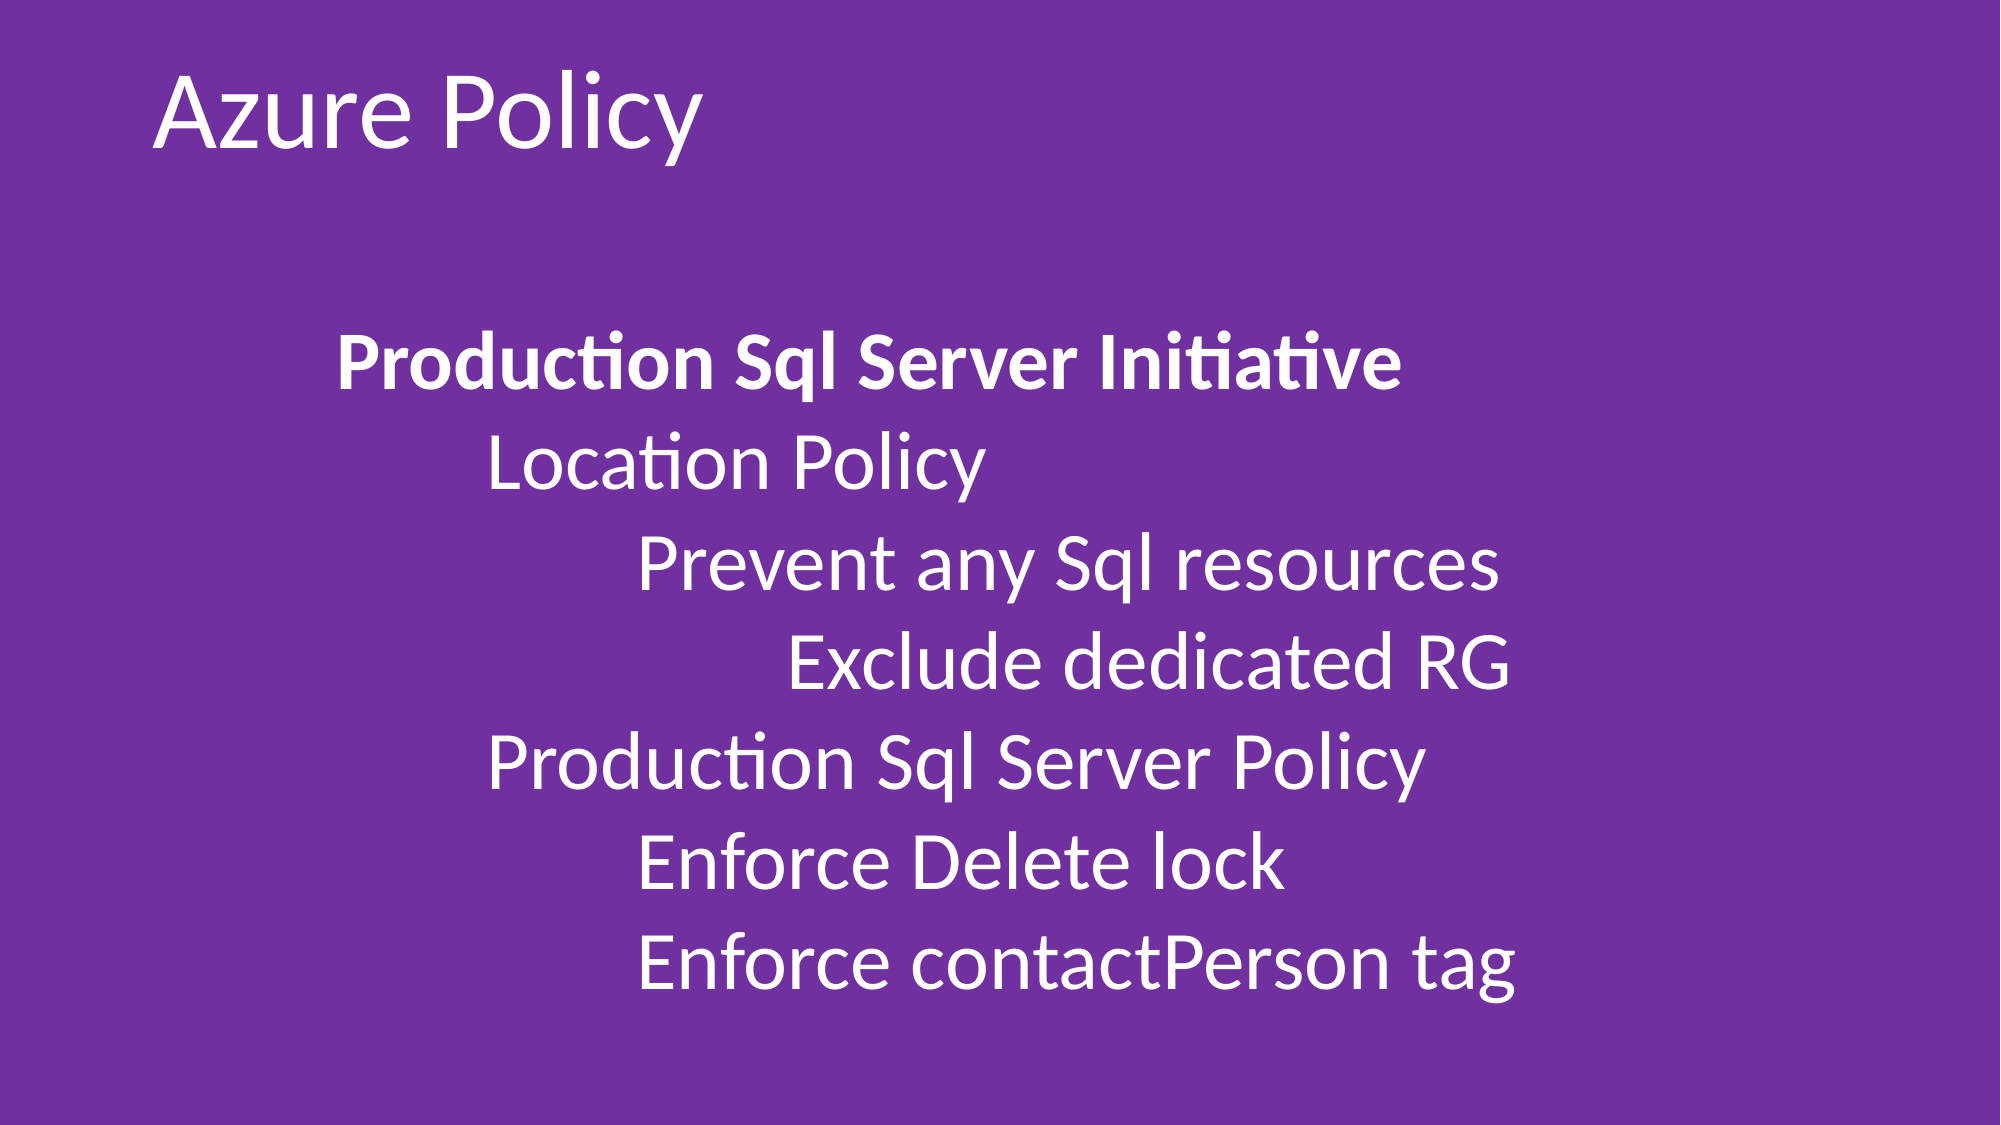

# Azure Policy
Production Sql Server Initiative
	Location Policy
		Prevent any Sql resources
			Exclude dedicated RG
	Production Sql Server Policy
		Enforce Delete lock
		Enforce contactPerson tag
| Azure Policy | RBAC |
| --- | --- |
| Resources | Users |
| Default Allow | Default Deny |